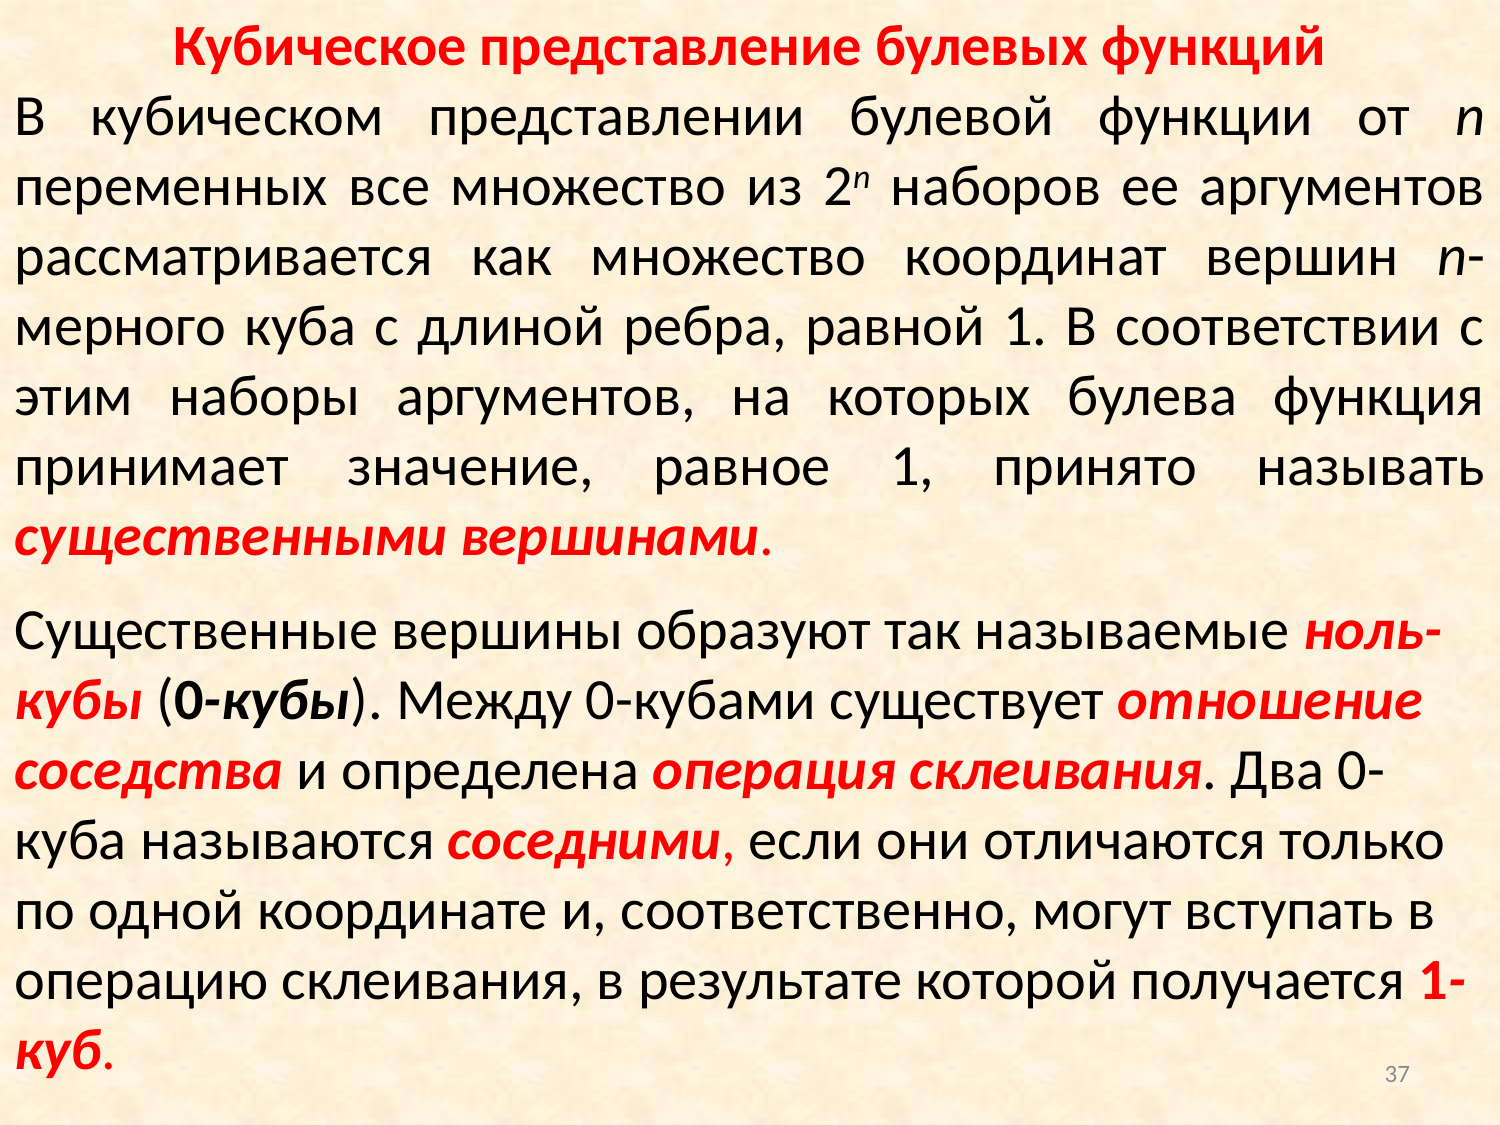

Кубическое представление булевых функций
В кубическом представлении булевой функции от n переменных все множество из 2n наборов ее аргументов рассматривается как множество координат вершин n-мерного куба с длиной ребра, равной 1. В соответствии с этим наборы аргументов, на которых булева функция принимает значение, равное 1, принято называть существенными вершинами.
Существенные вершины образуют так называемые ноль-кубы (0-кубы). Между 0-кубами существует отношение соседства и определена операция склеивания. Два 0-куба называются соседними, если они отличаются только по одной координате и, соответственно, могут вступать в операцию склеивания, в результате которой получается 1-куб.
37